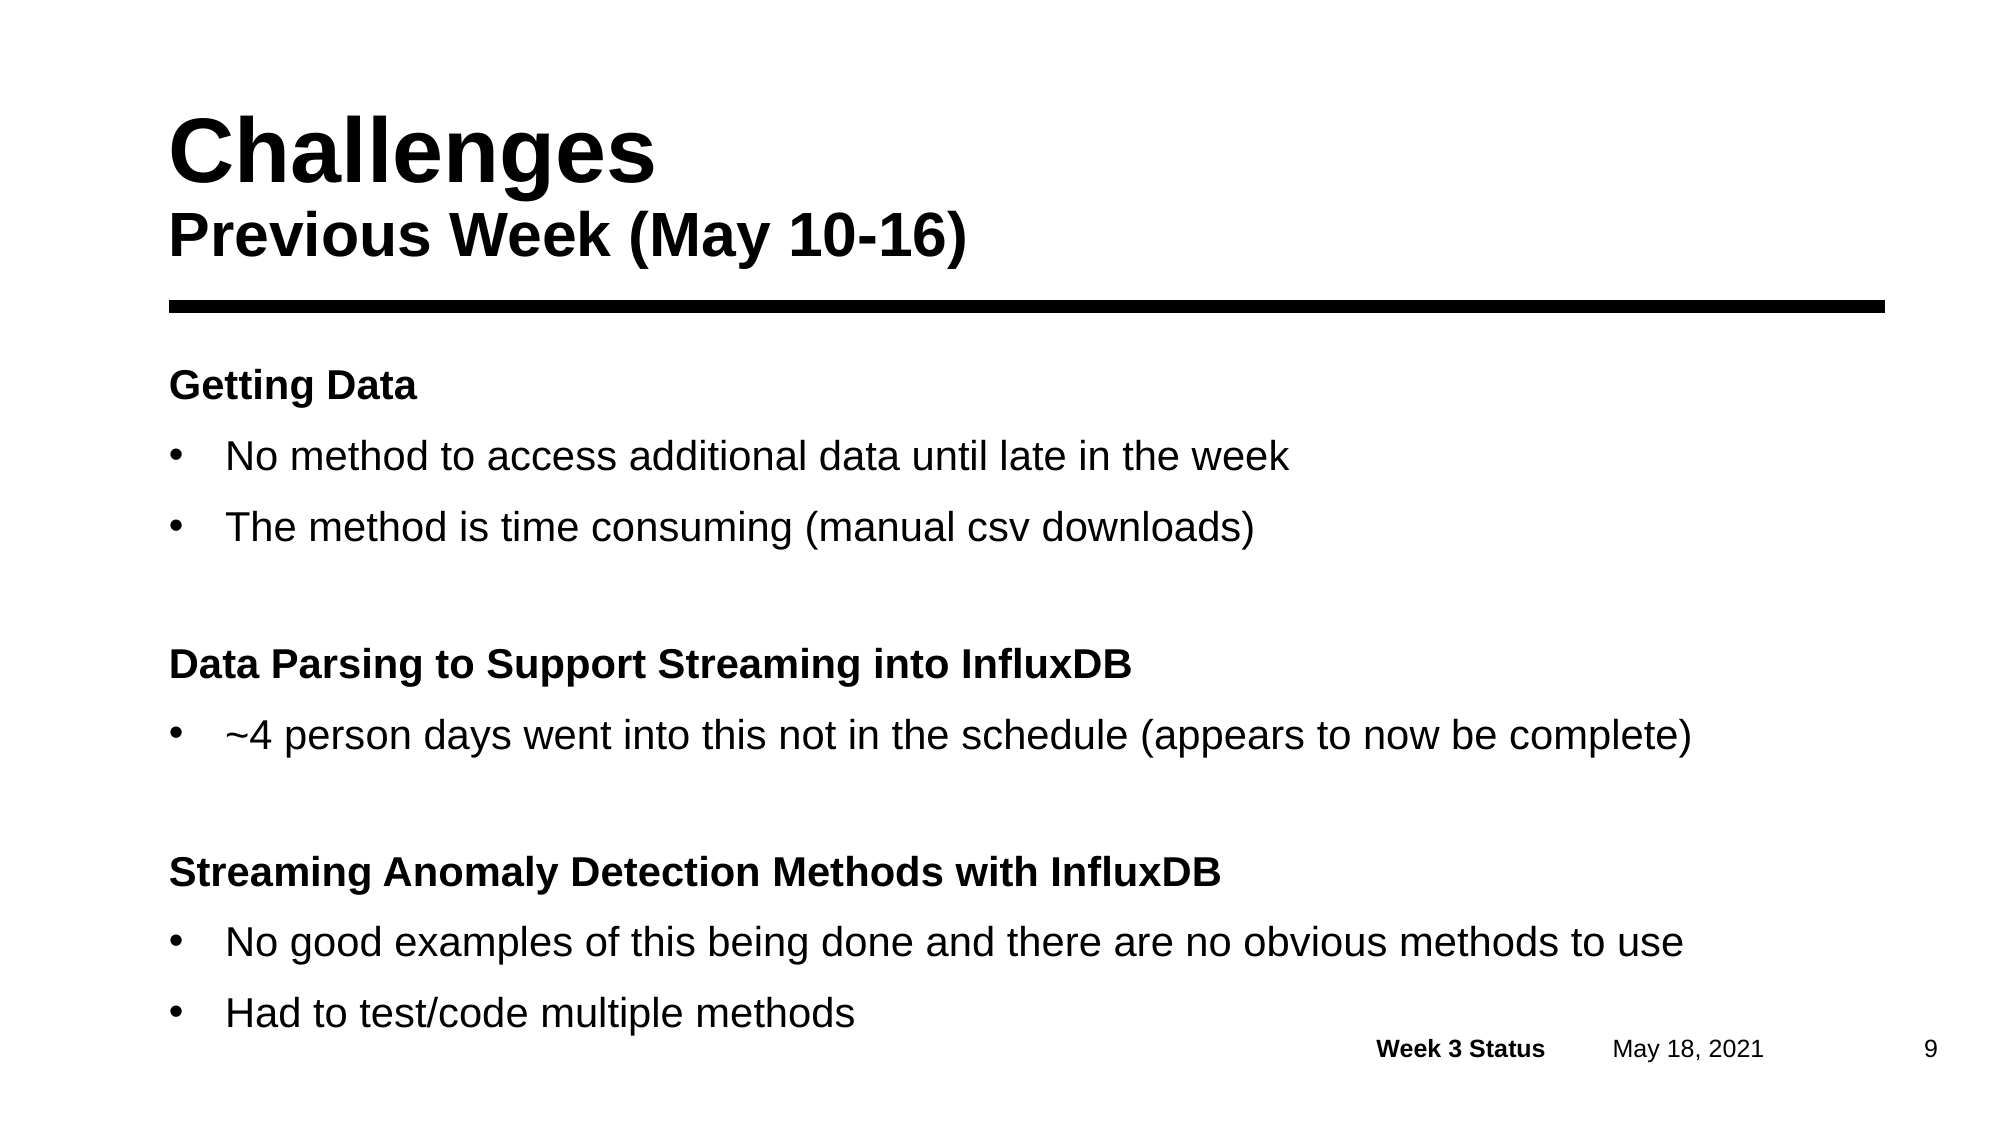

# Challenges Previous Week (May 10-16)
Getting Data
No method to access additional data until late in the week
The method is time consuming (manual csv downloads)

Data Parsing to Support Streaming into InfluxDB
~4 person days went into this not in the schedule (appears to now be complete)

Streaming Anomaly Detection Methods with InfluxDB
No good examples of this being done and there are no obvious methods to use
Had to test/code multiple methods

May 18, 2021
9
Week 3 Status